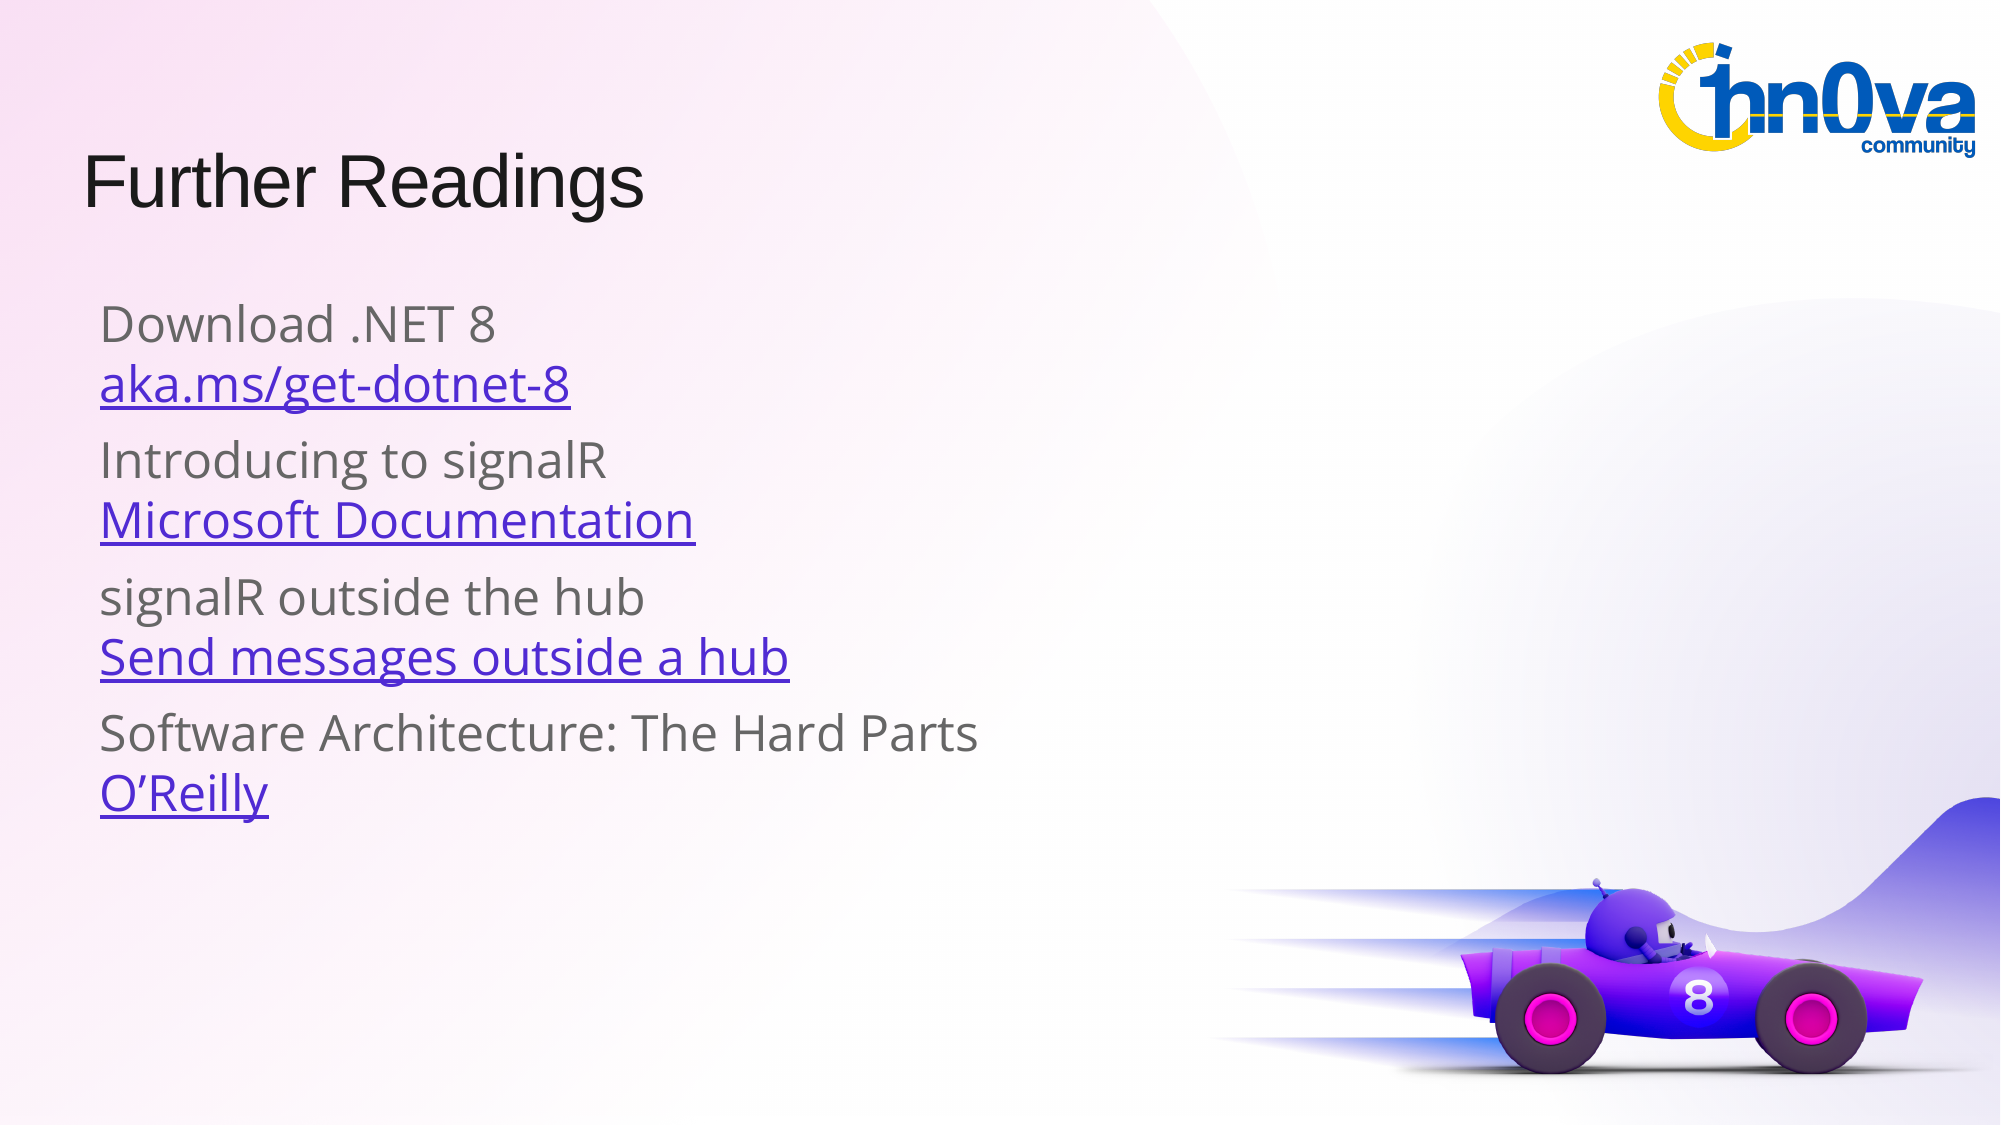

# Further Readings
Download .NET 8
aka.ms/get-dotnet-8
Introducing to signalR
Microsoft Documentation
signalR outside the hub
Send messages outside a hub
Software Architecture: The Hard Parts
O’Reilly